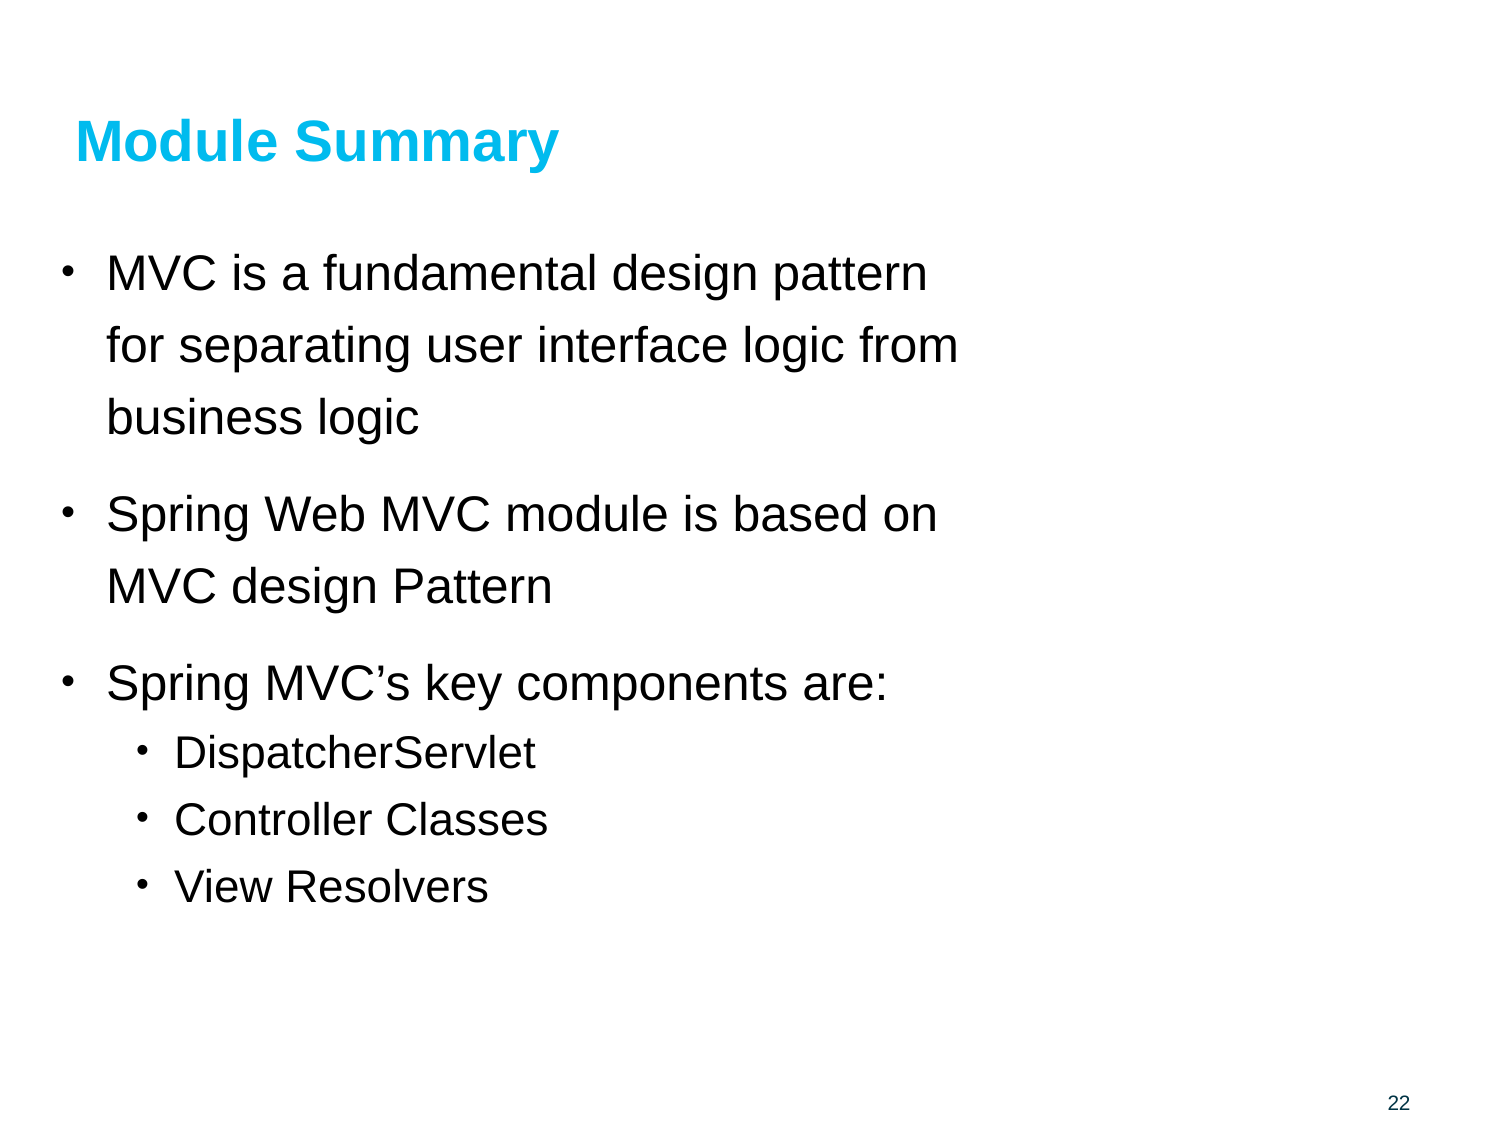

# Module Summary
MVC is a fundamental design pattern for separating user interface logic from business logic
Spring Web MVC module is based on MVC design Pattern
Spring MVC’s key components are:
DispatcherServlet
Controller Classes
View Resolvers

22